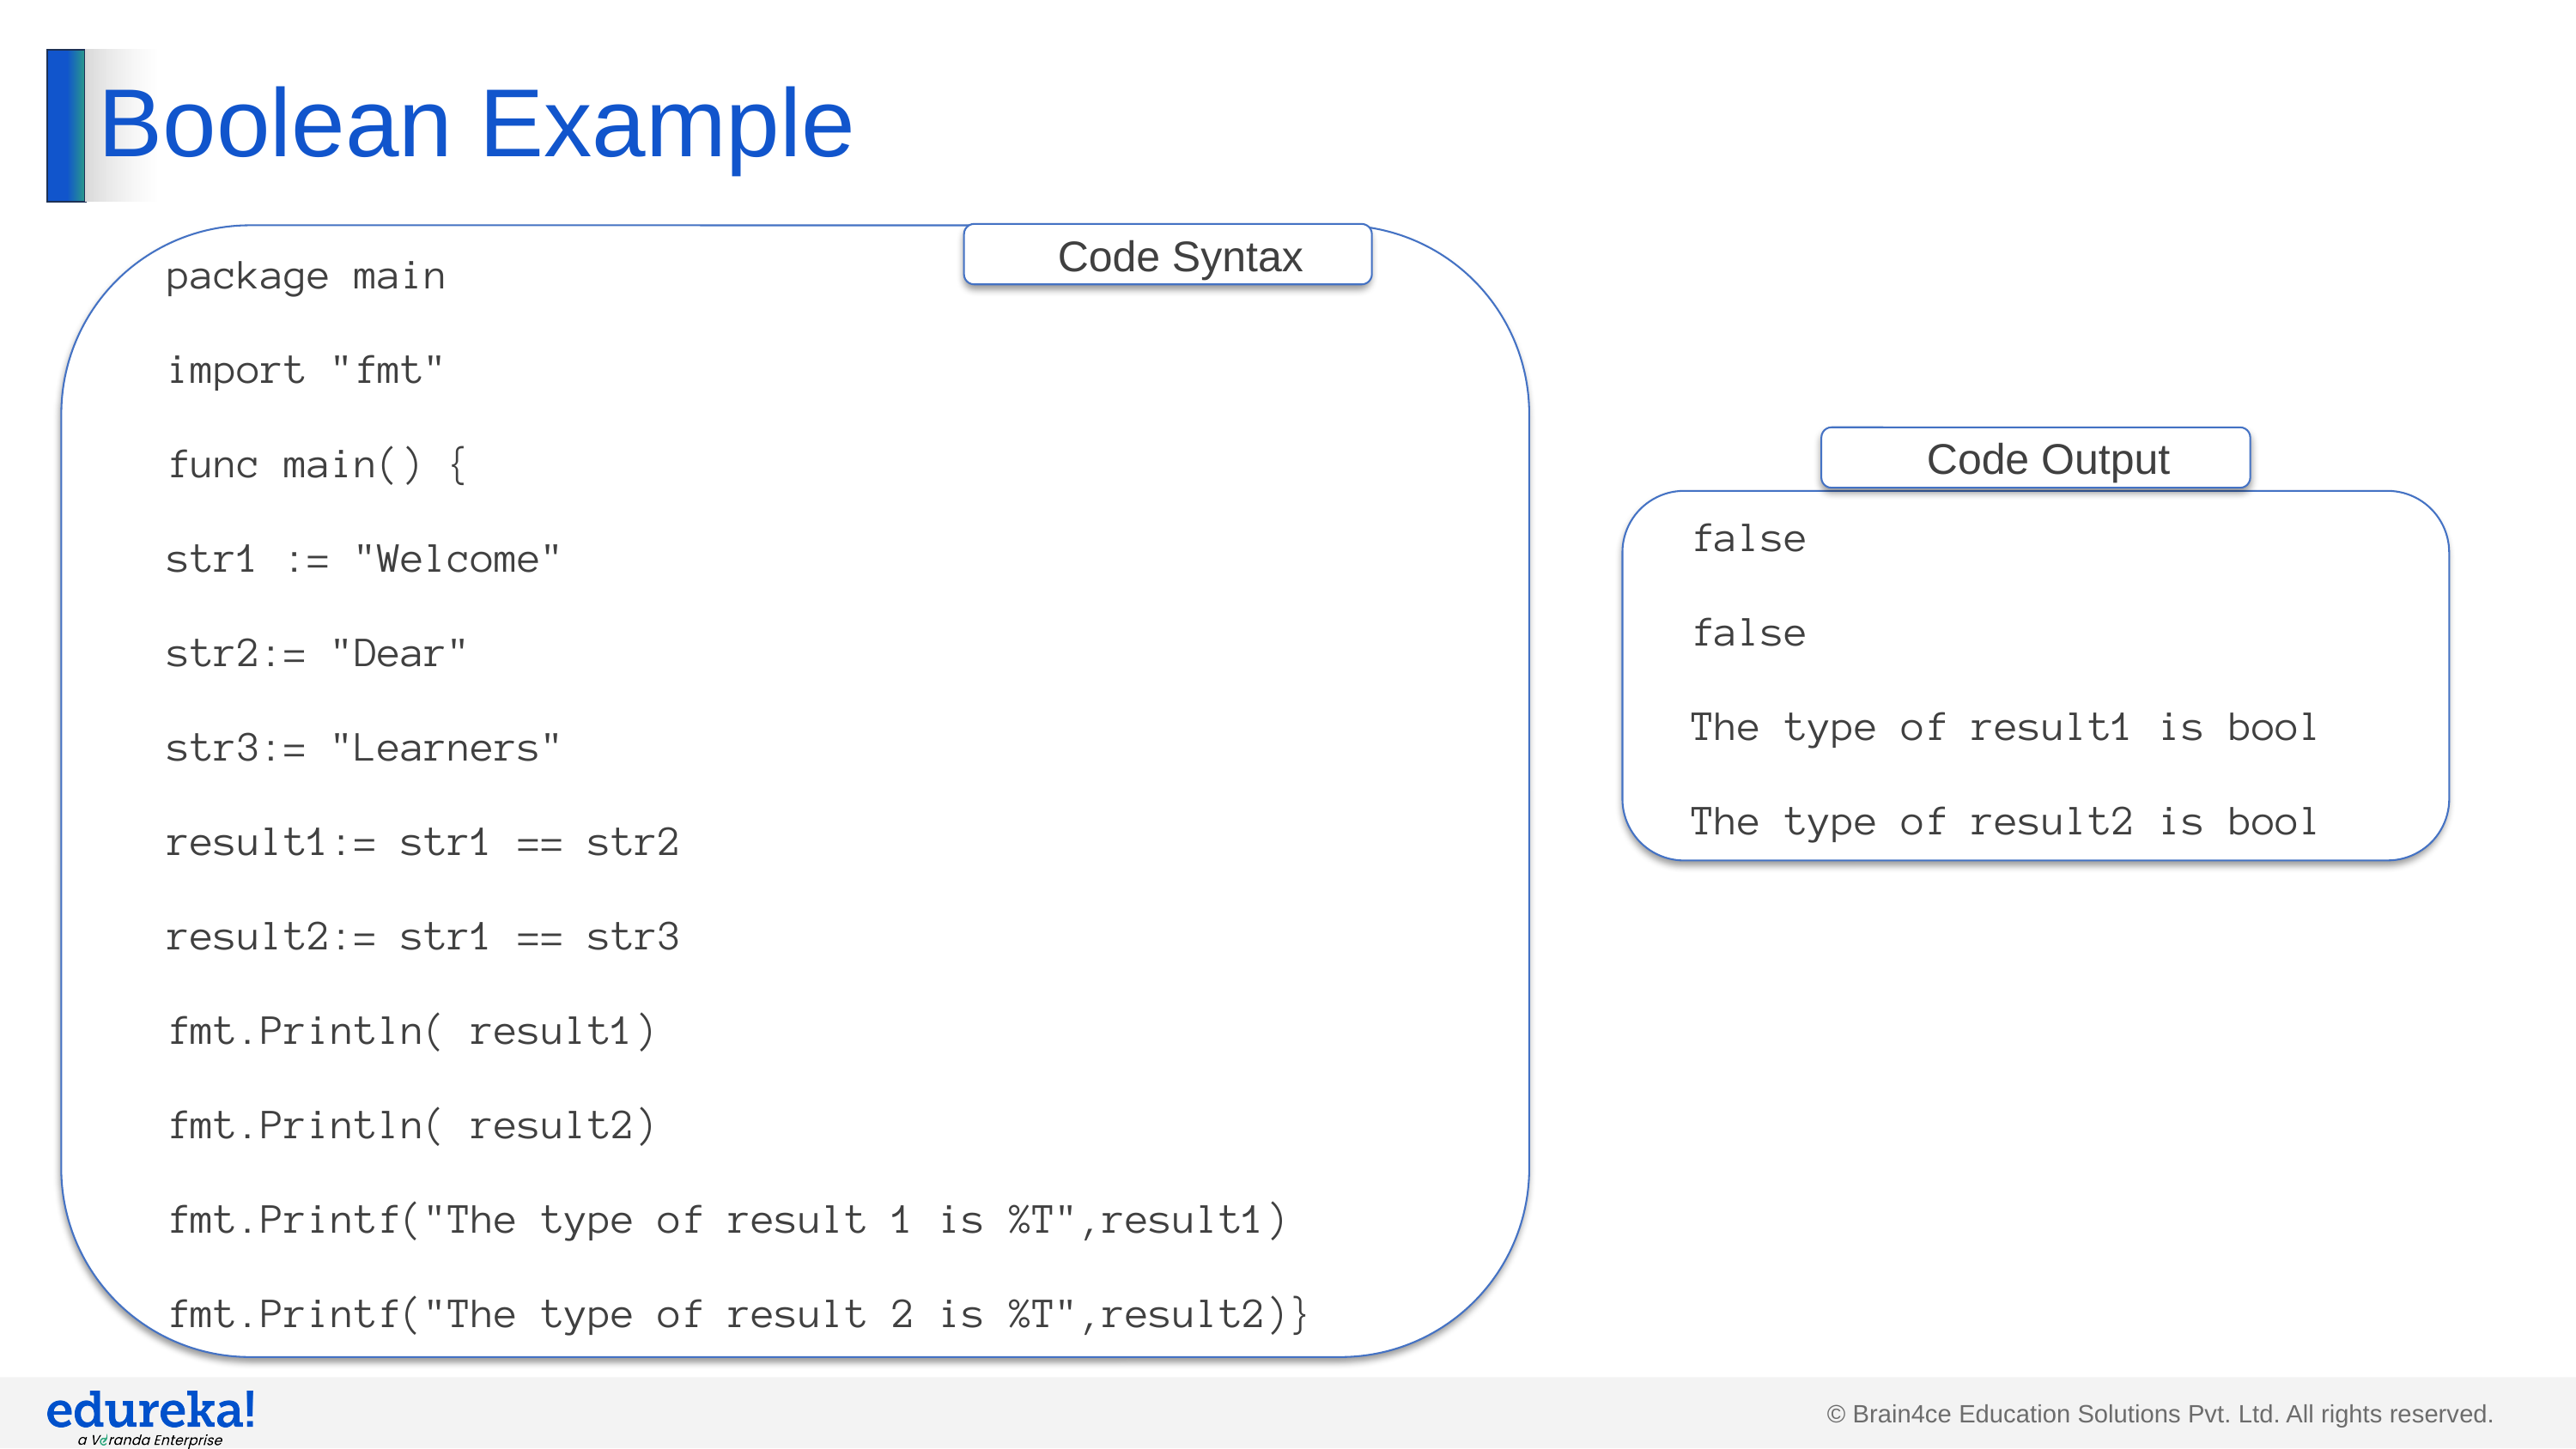

# Boolean Example
Code Syntax
package main
import "fmt"
func main() {
str1 := "Welcome"
str2:= "Dear"
str3:= "Learners"
result1:= str1 == str2
result2:= str1 == str3
fmt.Println( result1)
fmt.Println( result2)
fmt.Printf("The type of result 1 is %T",result1)
fmt.Printf("The type of result 2 is %T",result2)}
Code Output
false
false
The type of result1 is bool
The type of result2 is bool